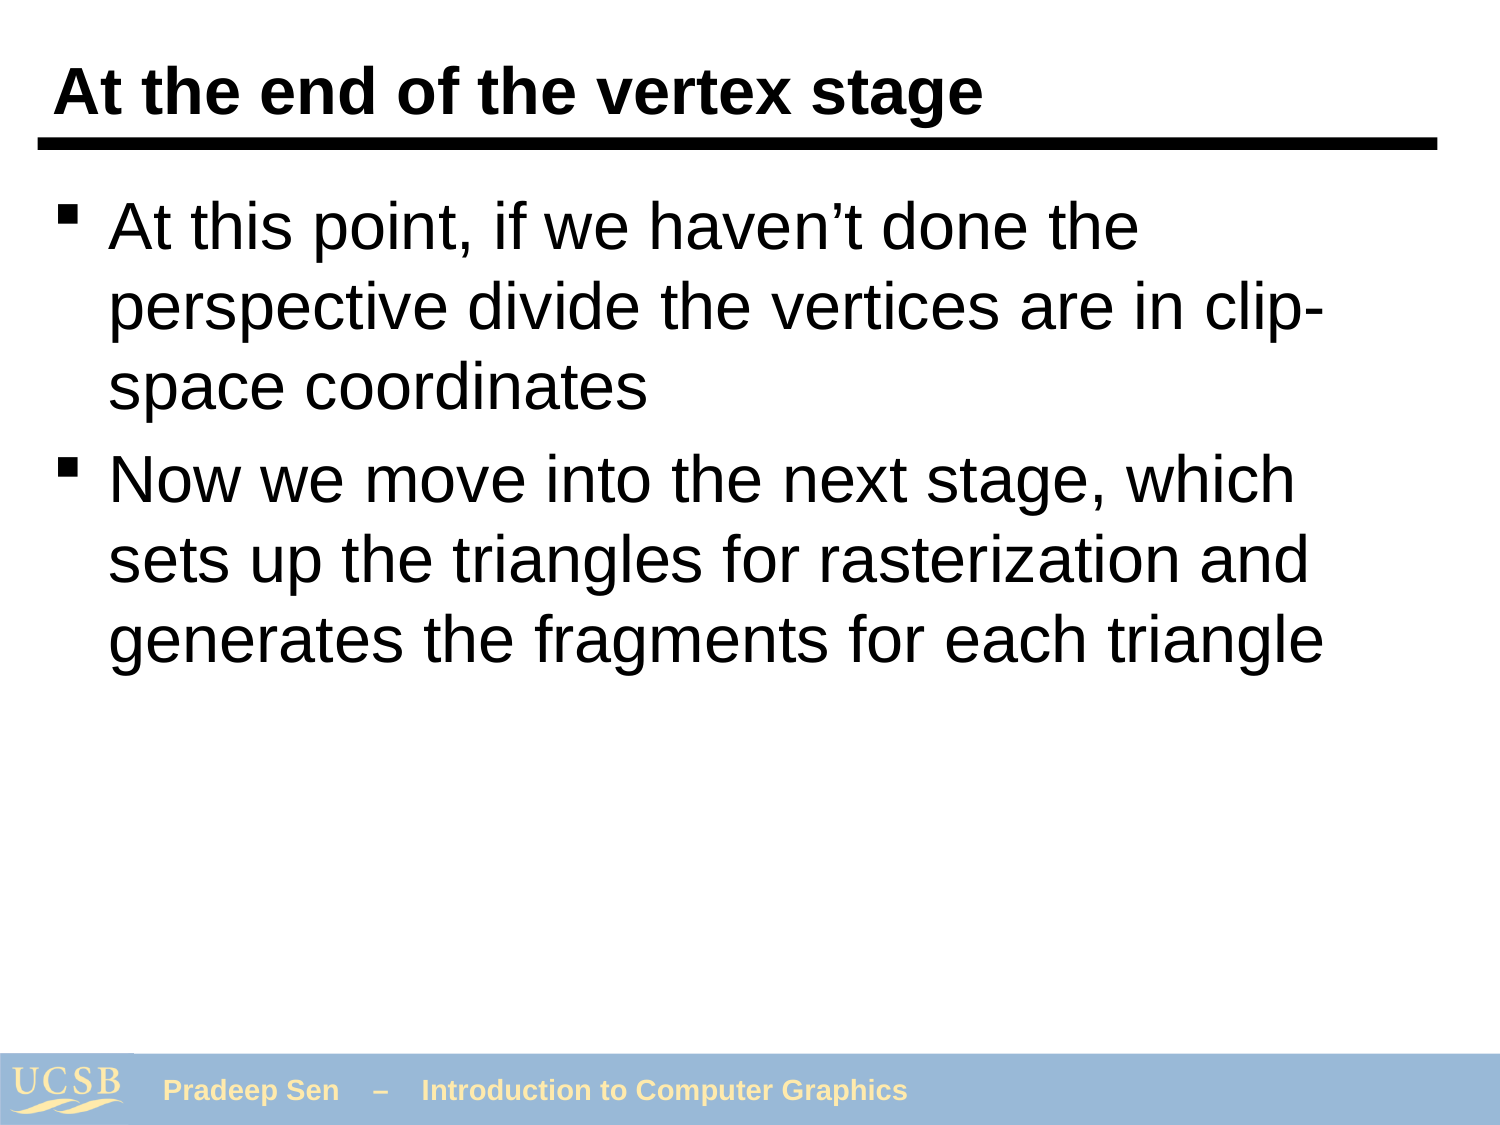

# At the end of the vertex stage
At this point, if we haven’t done the perspective divide the vertices are in clip-space coordinates
Now we move into the next stage, which sets up the triangles for rasterization and generates the fragments for each triangle